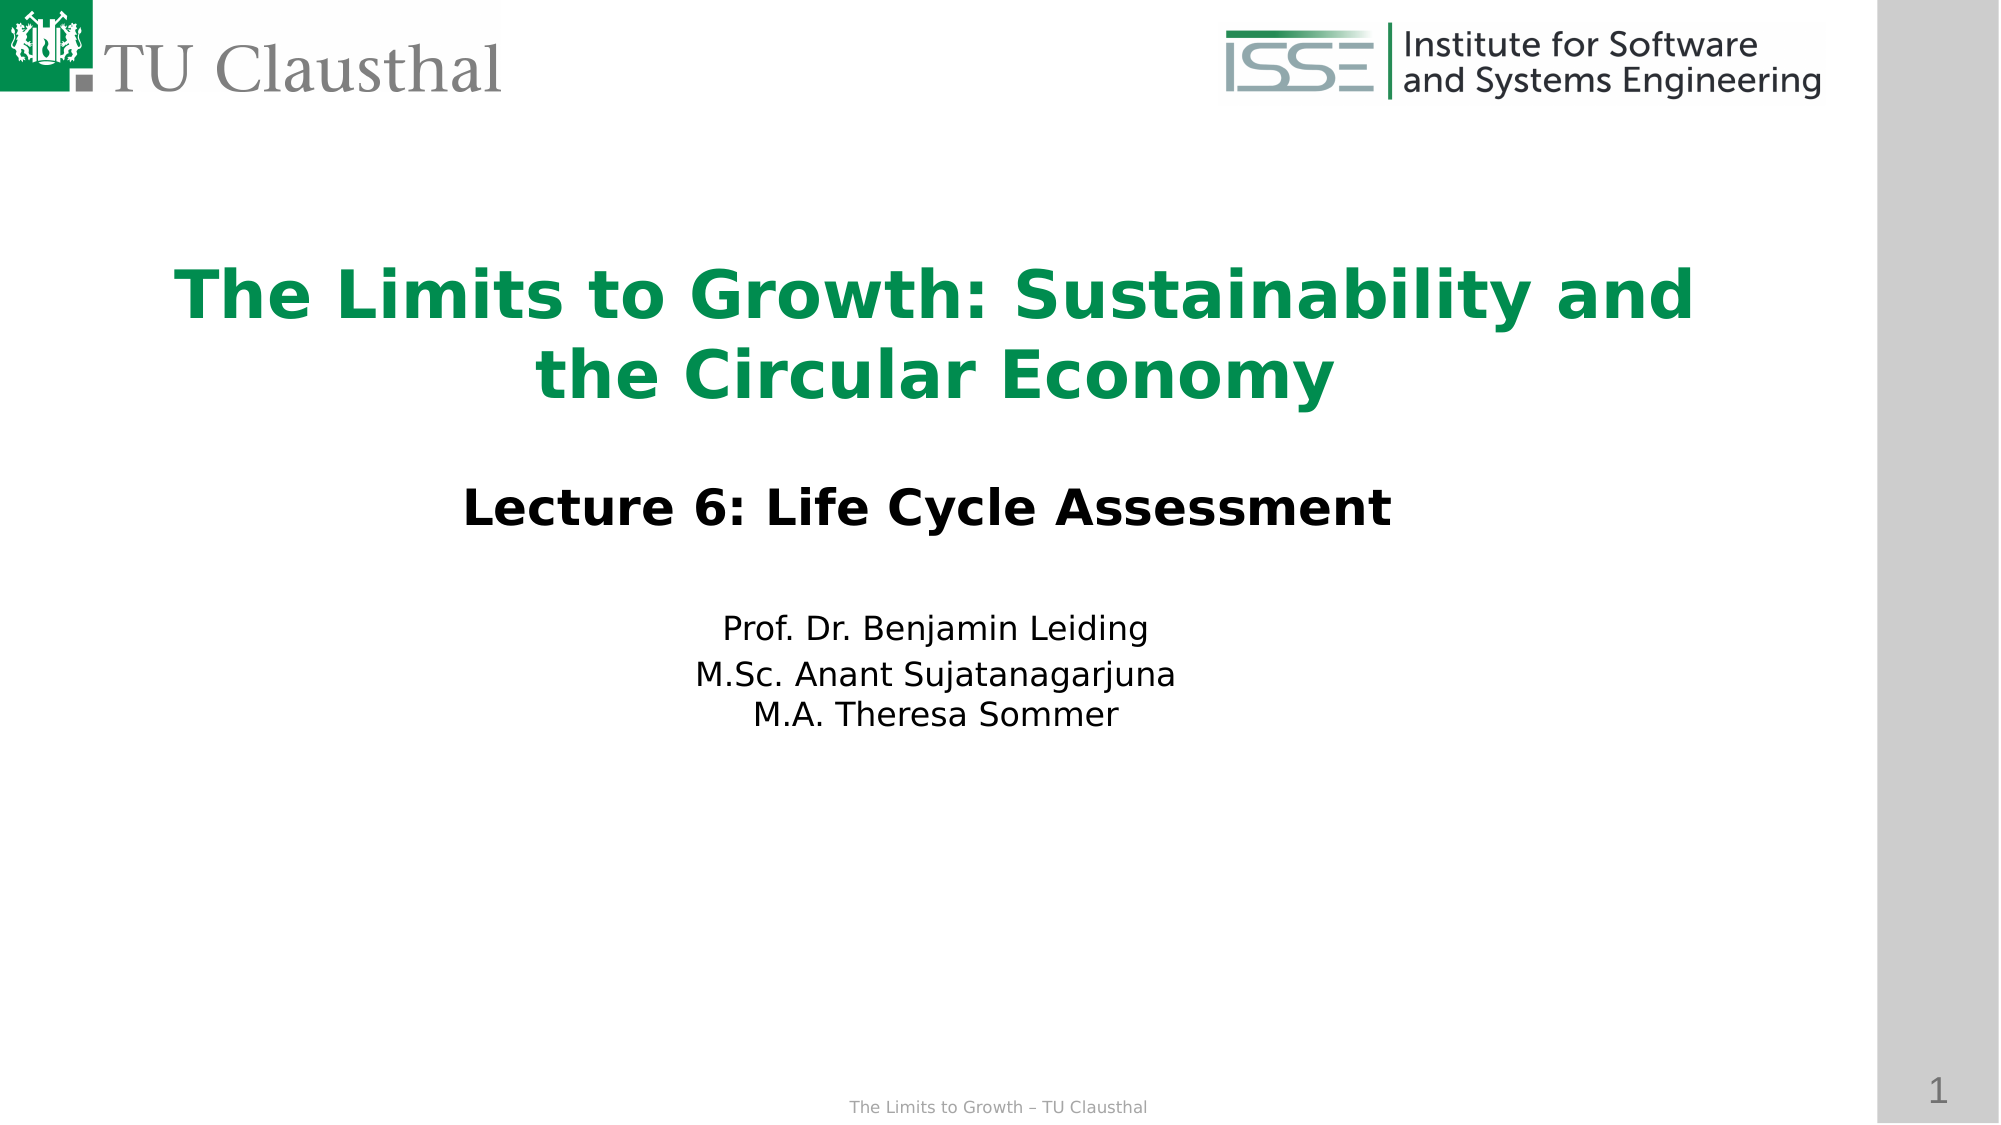

The Limits to Growth: Sustainability and the Circular Economy
Lecture 6: Life Cycle Assessment

Prof. Dr. Benjamin Leiding
M.Sc. Anant Sujatanagarjuna
M.A. Theresa Sommer